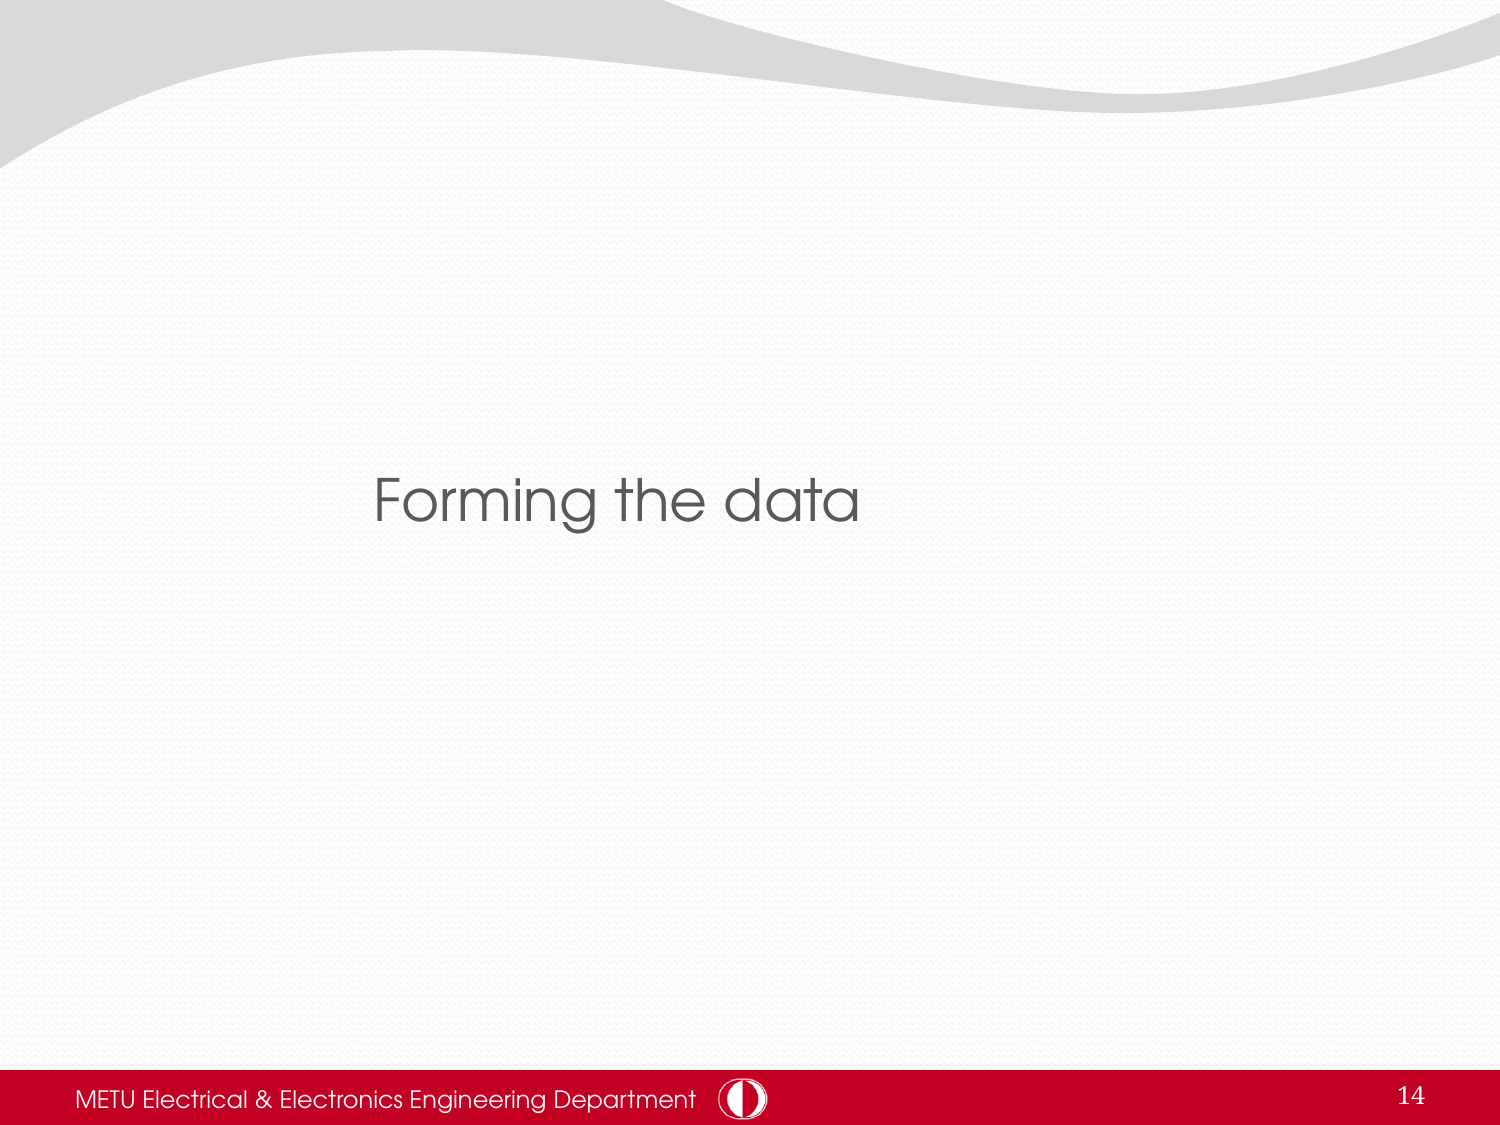

# Forming the data
METU Electrical & Electronics Engineering Department
14